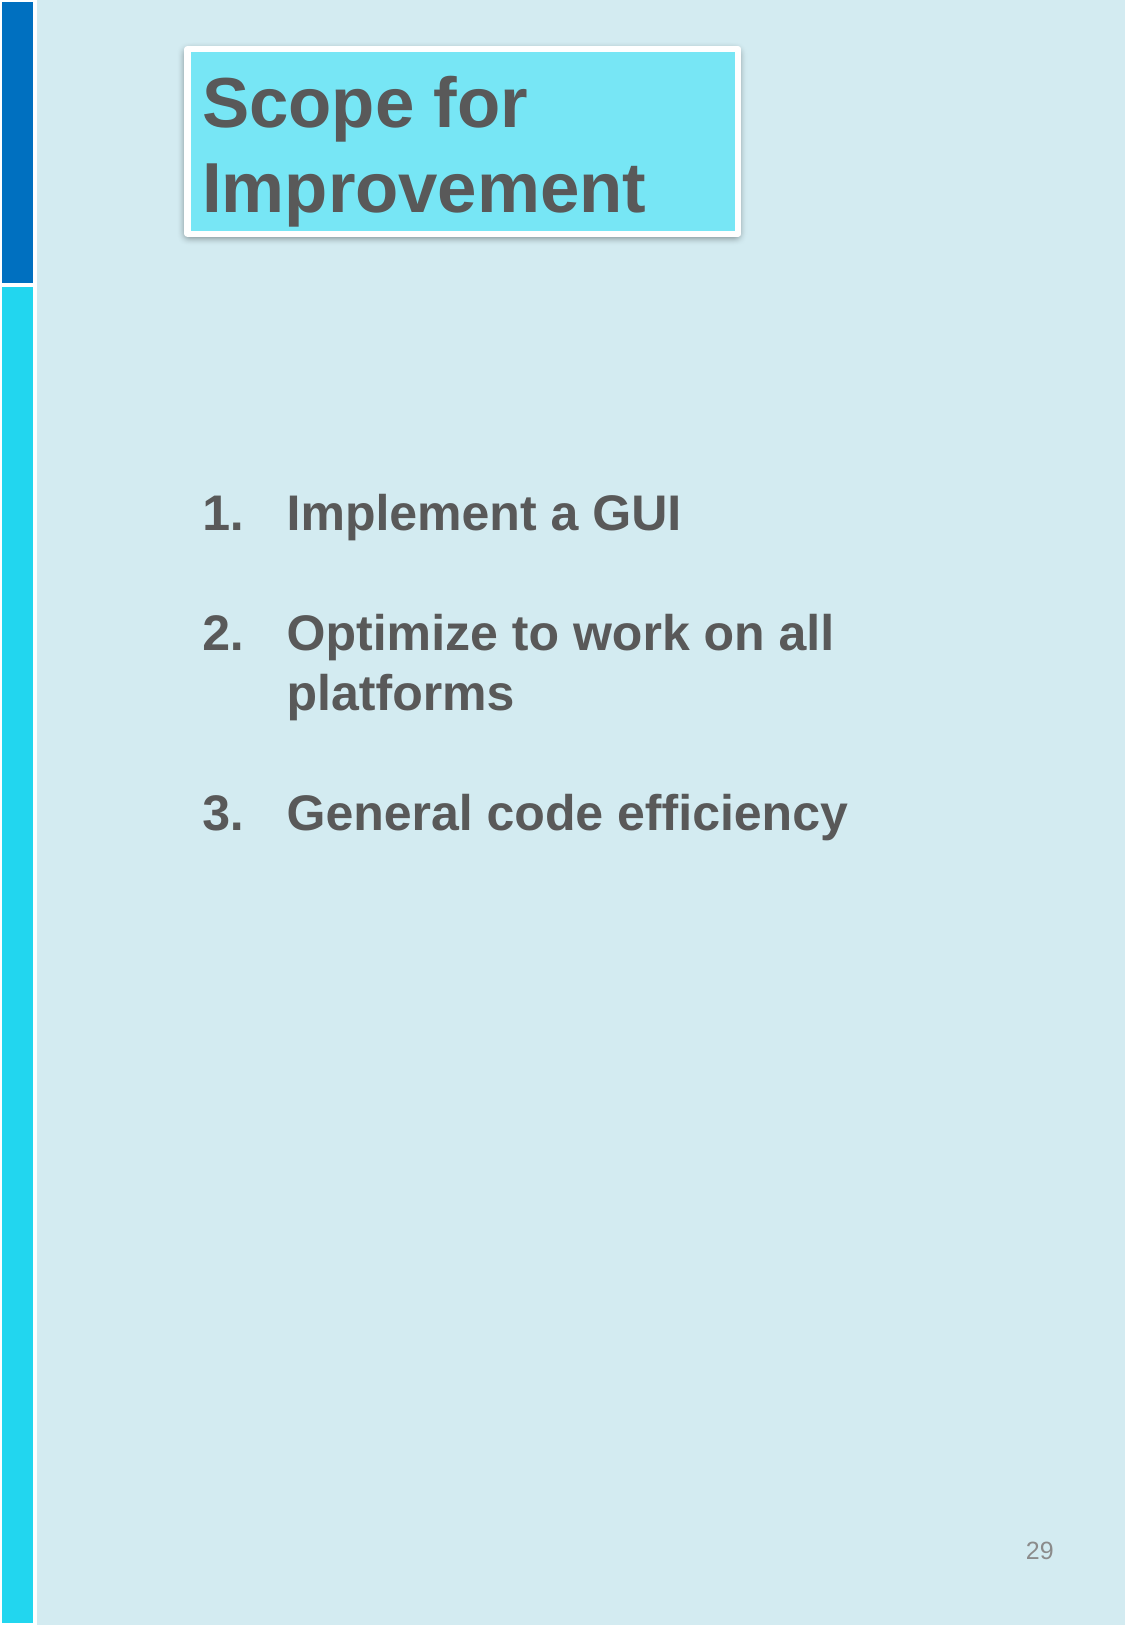

Scope for Improvement

Implement a GUI

Optimize to work on all platforms

General code efficiency

29